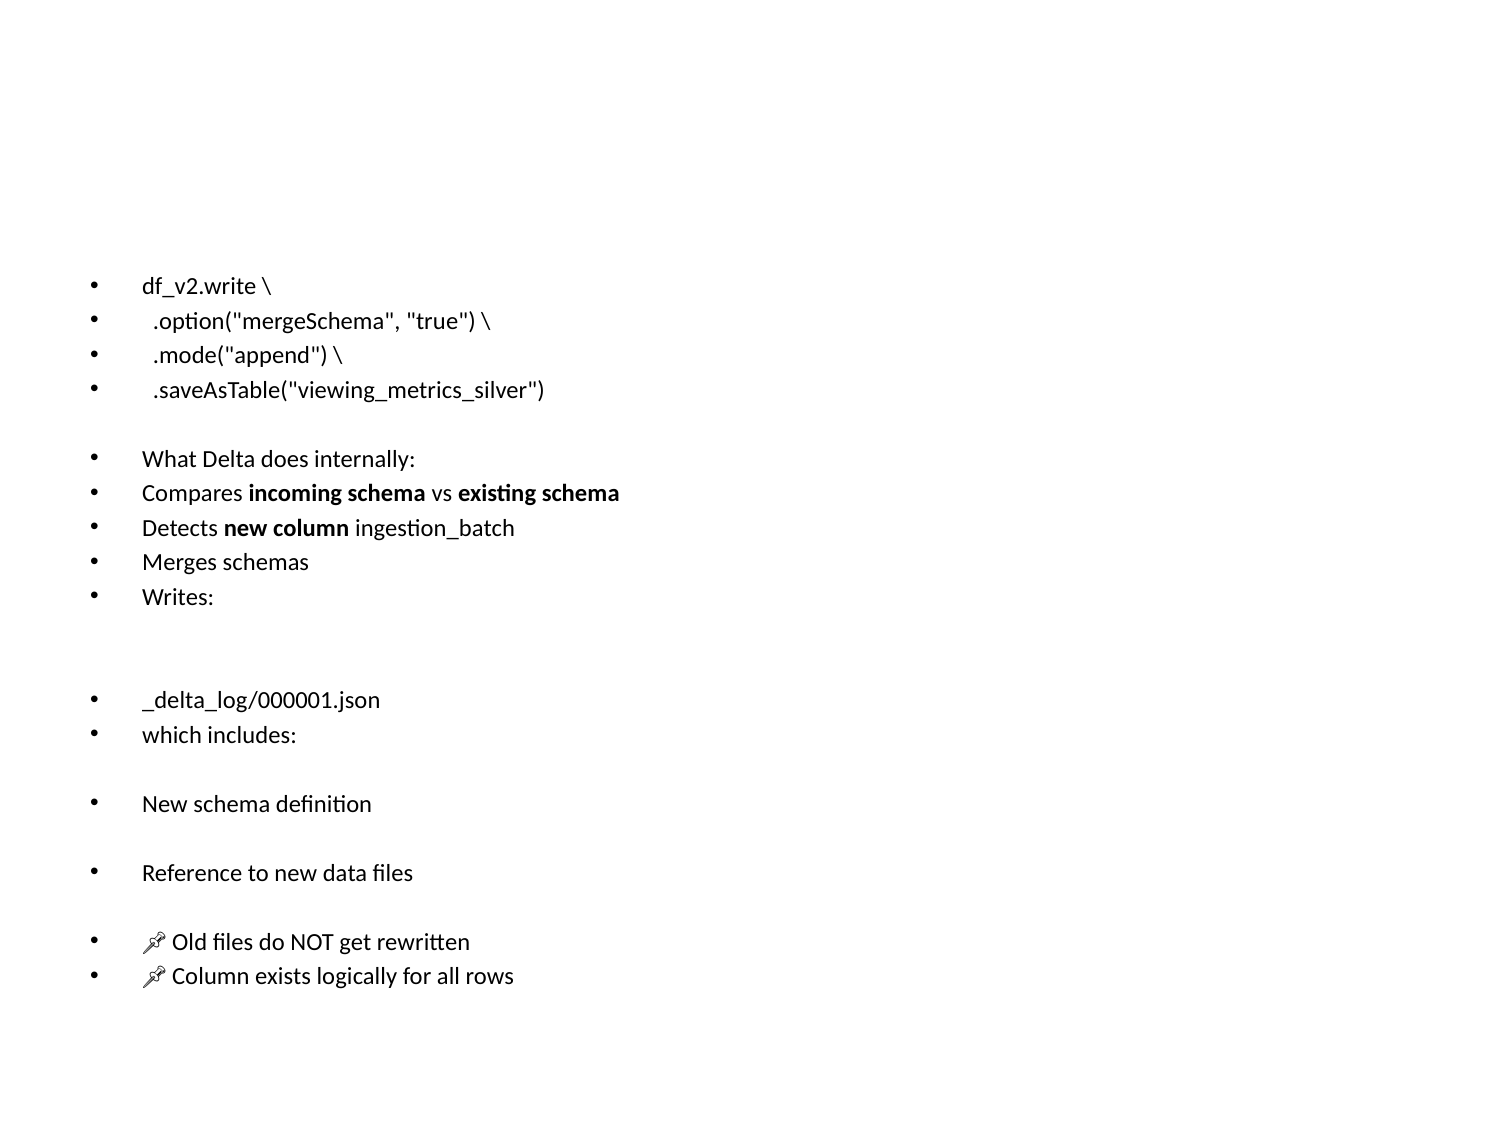

#
df_v2.write \
  .option("mergeSchema", "true") \
  .mode("append") \
  .saveAsTable("viewing_metrics_silver")

What Delta does internally:
Compares incoming schema vs existing schema
Detects new column ingestion_batch
Merges schemas
Writes:

_delta_log/000001.json
which includes:

New schema definition

Reference to new data files

📌 Old files do NOT get rewritten
📌 Column exists logically for all rows